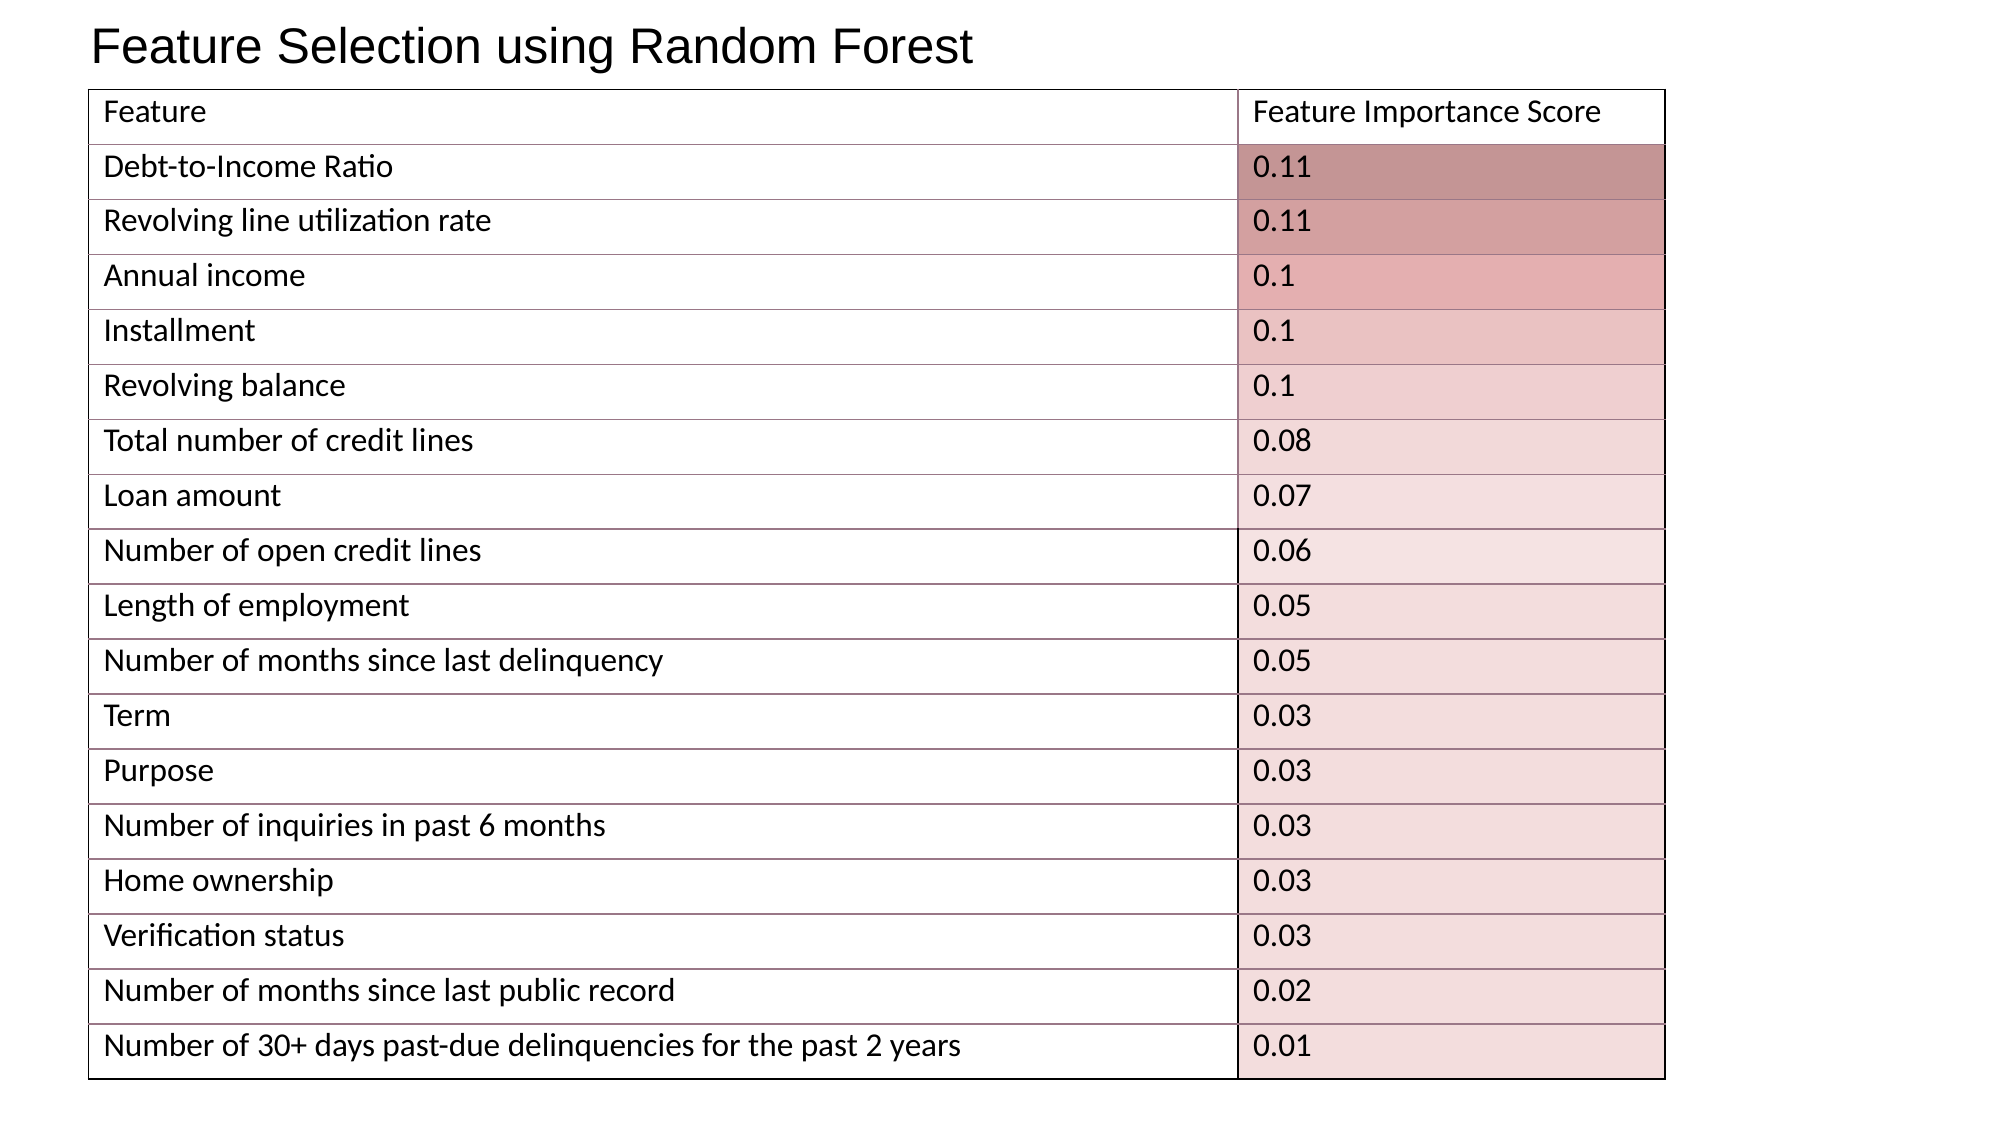

# Feature Selection using Random Forest
| Feature | Feature Importance Score |
| --- | --- |
| Debt-to-Income Ratio | 0.11 |
| Revolving line utilization rate | 0.11 |
| Annual income | 0.1 |
| Installment | 0.1 |
| Revolving balance | 0.1 |
| Total number of credit lines | 0.08 |
| Loan amount | 0.07 |
| Number of open credit lines | 0.06 |
| Length of employment | 0.05 |
| Number of months since last delinquency | 0.05 |
| Term | 0.03 |
| Purpose | 0.03 |
| Number of inquiries in past 6 months | 0.03 |
| Home ownership | 0.03 |
| Verification status | 0.03 |
| Number of months since last public record | 0.02 |
| Number of 30+ days past-due delinquencies for the past 2 years | 0.01 |